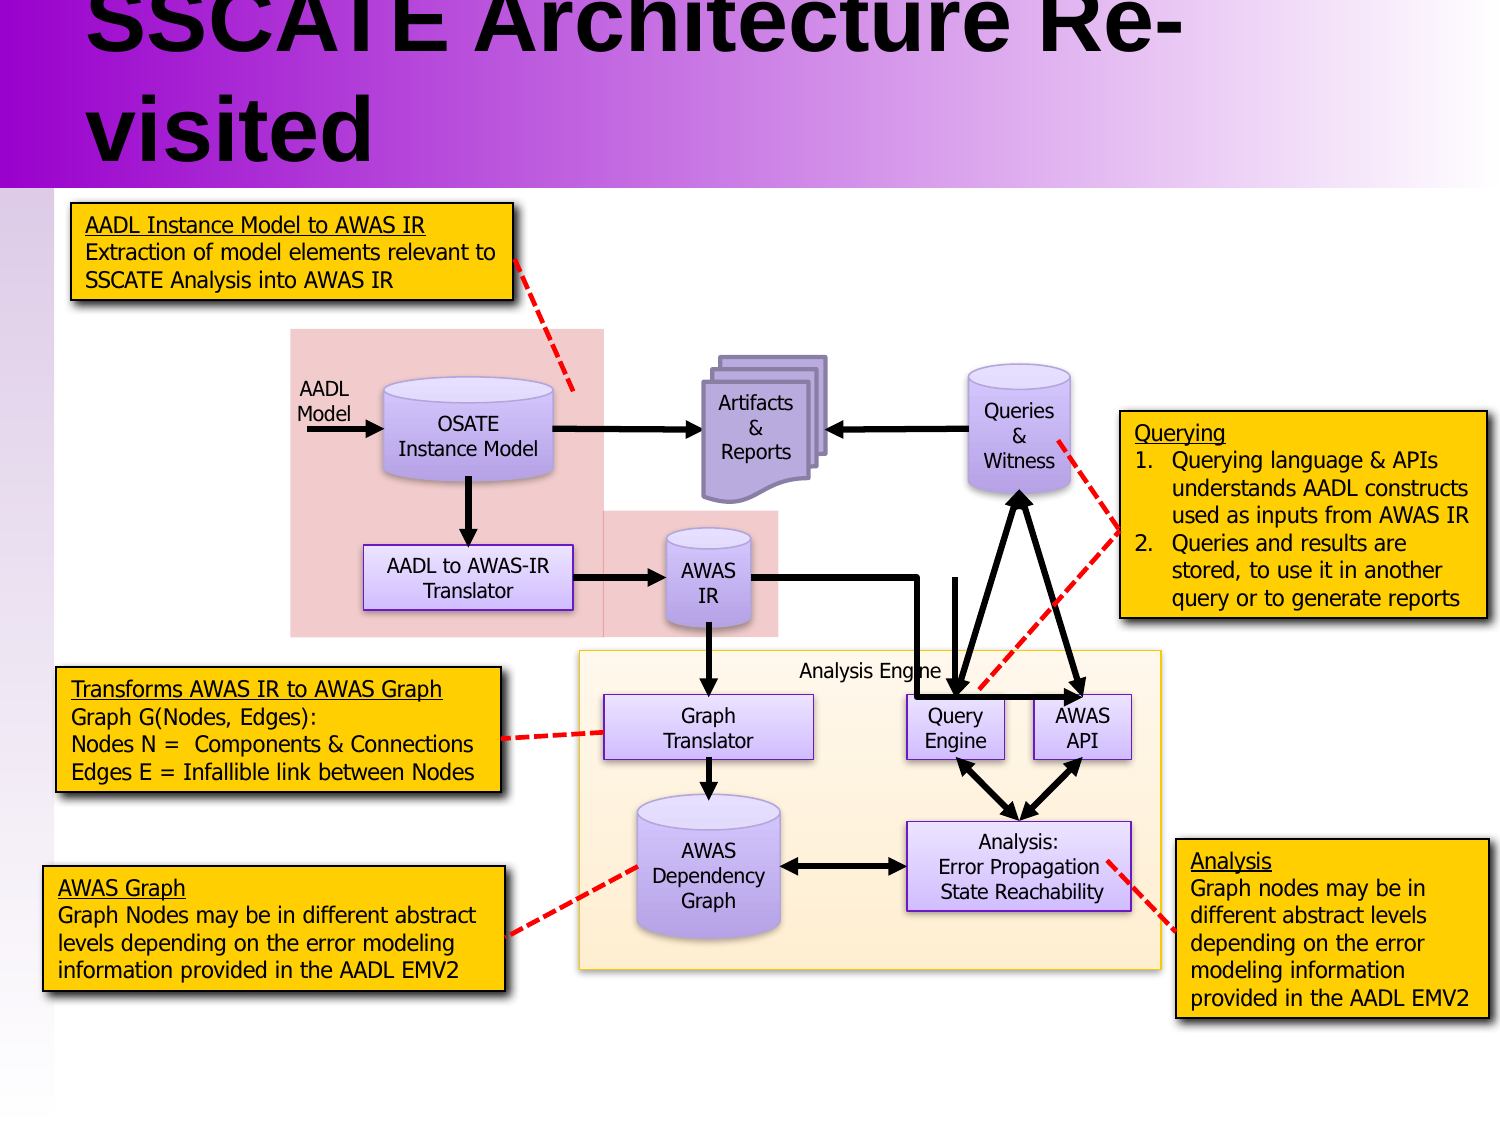

# SSCATE Architecture Re-visited
AADL Instance Model to AWAS IR
Extraction of model elements relevant to SSCATE Analysis into AWAS IR

Artifacts
&
Reports

AADL Model
Queries
&
Witness
OSATE
Instance Model
AWAS
IR
AADL to AWAS-IR
Translator
Analysis Engine
Graph
Translator
Query
Engine
AWAS
API
AWAS
Dependency
Graph
Analysis:
Error Propagation
 State Reachability
Querying
Querying language & APIs understands AADL constructs used as inputs from AWAS IR
Queries and results are stored, to use it in another query or to generate reports

Transforms AWAS IR to AWAS Graph
Graph G(Nodes, Edges):
Nodes N =  Components & Connections
Edges E = Infallible link between Nodes

Analysis
Graph nodes may be in different abstract levels depending on the error modeling information provided in the AADL EMV2

AWAS Graph
Graph Nodes may be in different abstract levels depending on the error modeling information provided in the AADL EMV2